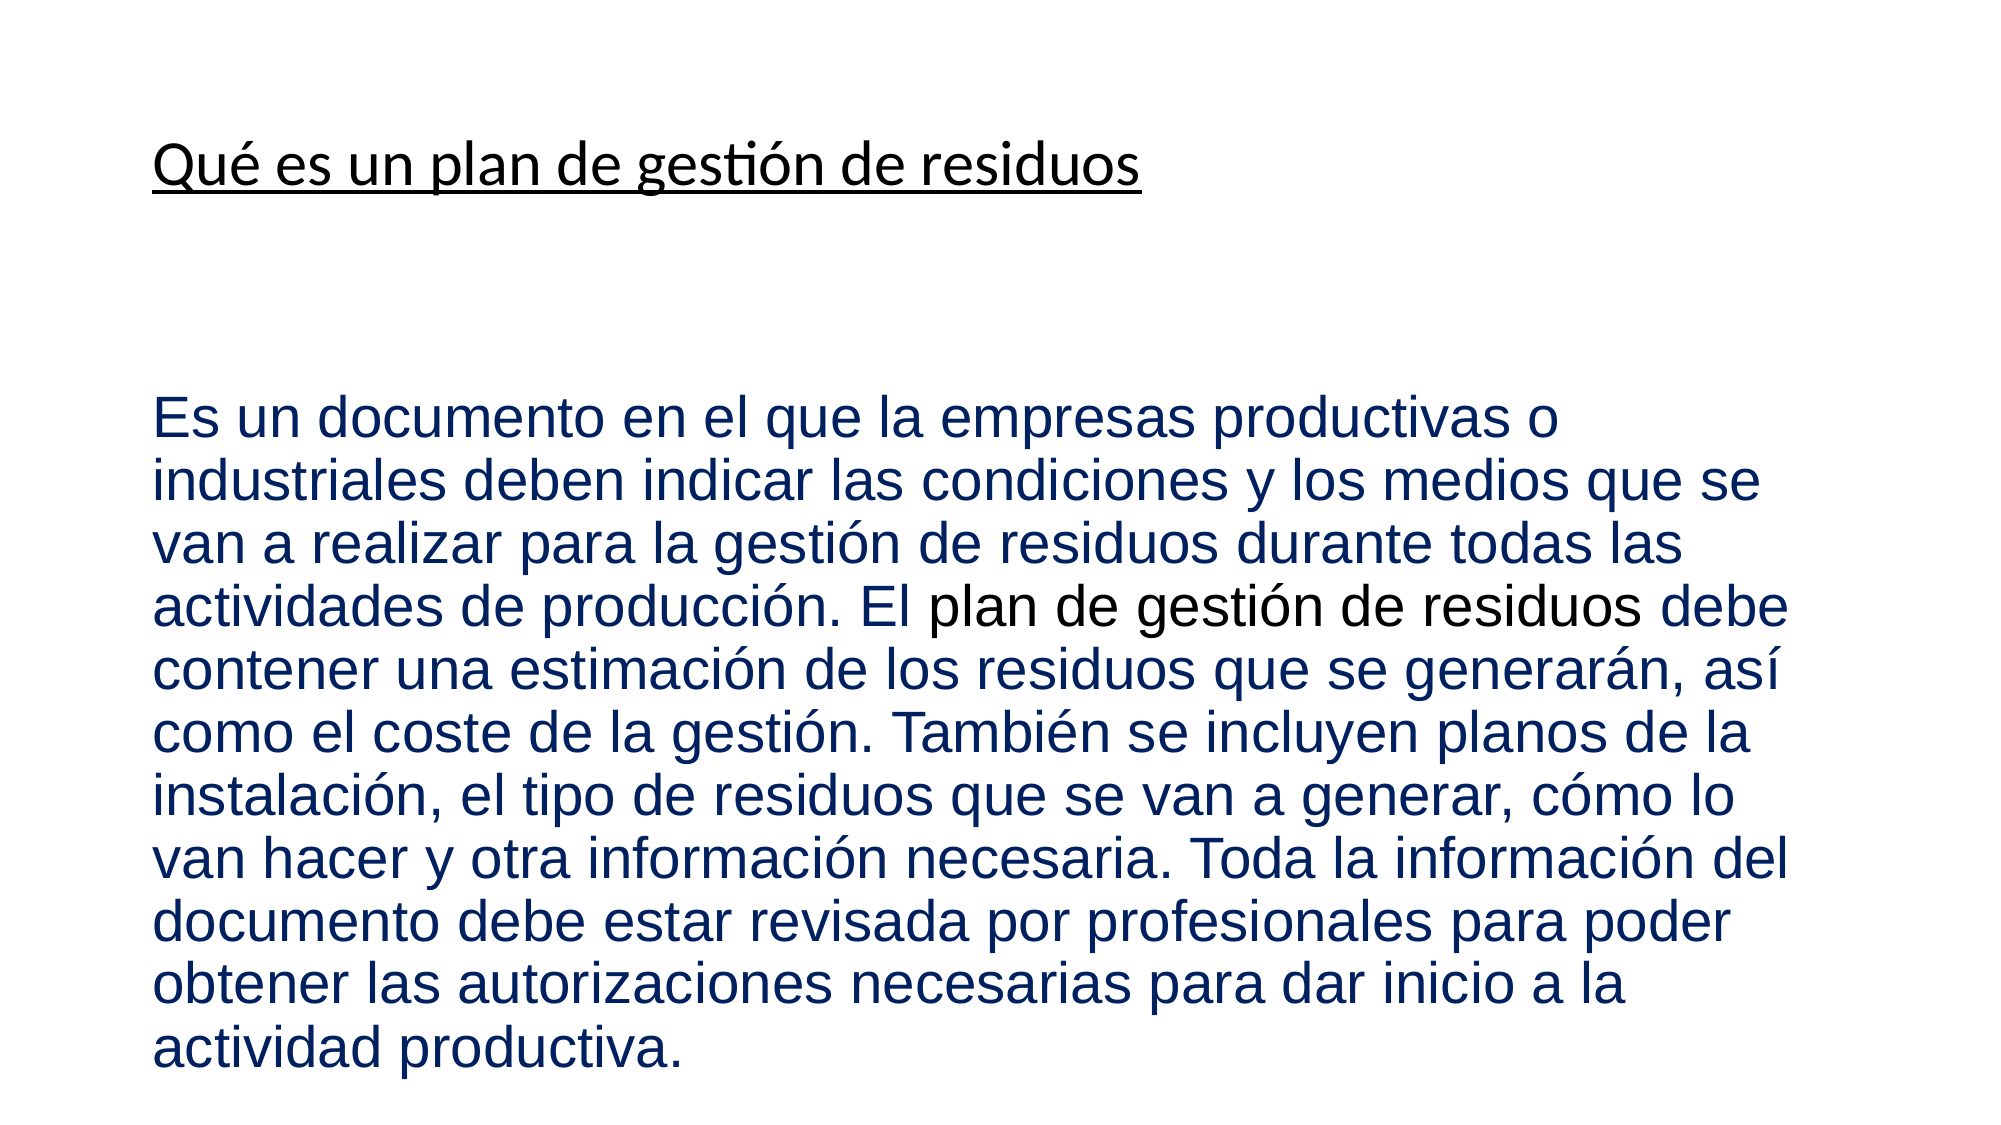

# Qué es un plan de gestión de residuos
Es un documento en el que la empresas productivas o industriales deben indicar las condiciones y los medios que se van a realizar para la gestión de residuos durante todas las actividades de producción. El plan de gestión de residuos debe contener una estimación de los residuos que se generarán, así como el coste de la gestión. También se incluyen planos de la instalación, el tipo de residuos que se van a generar, cómo lo van hacer y otra información necesaria. Toda la información del documento debe estar revisada por profesionales para poder obtener las autorizaciones necesarias para dar inicio a la actividad productiva.